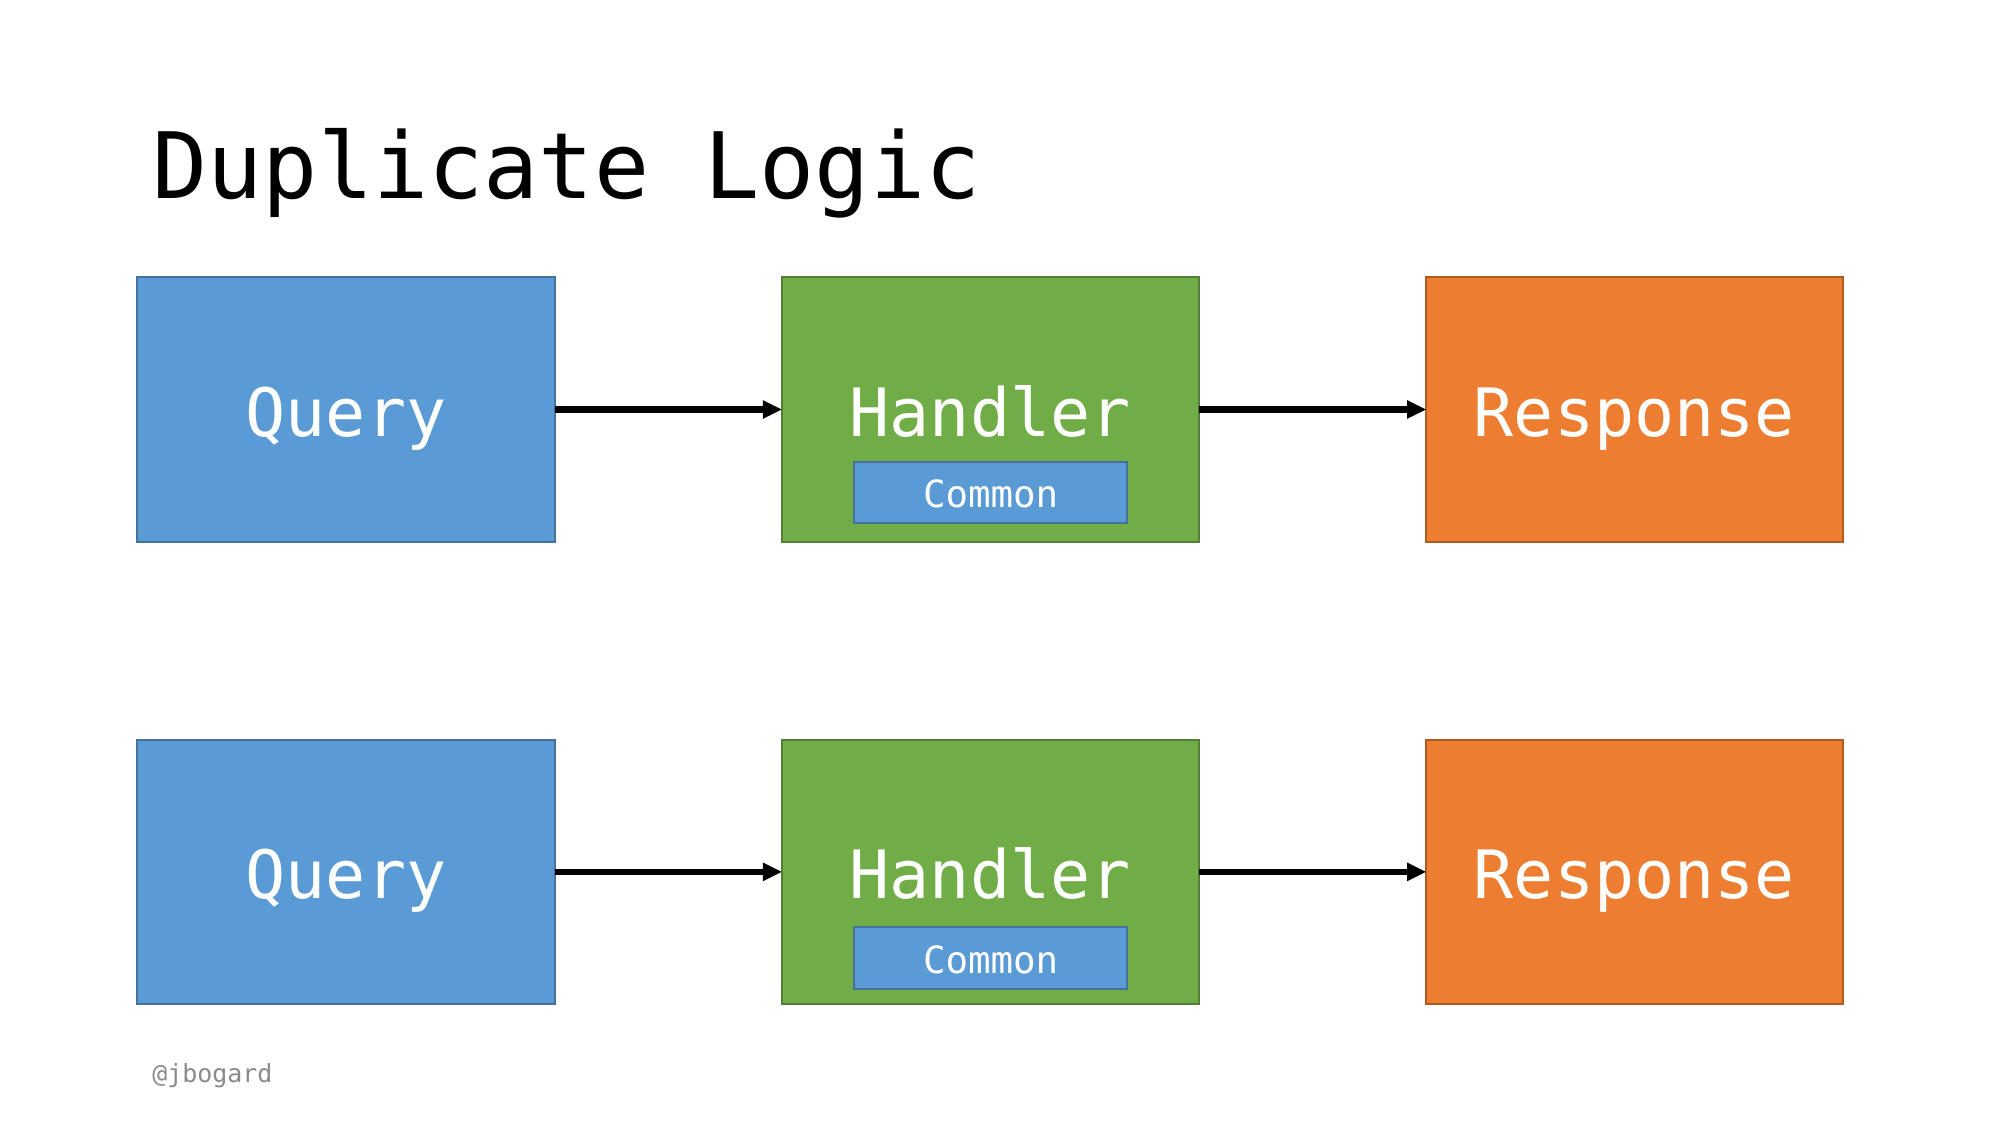

# Duplicate Logic
Query
Handler
Response
Common
Query
Handler
Response
Common
@jbogard